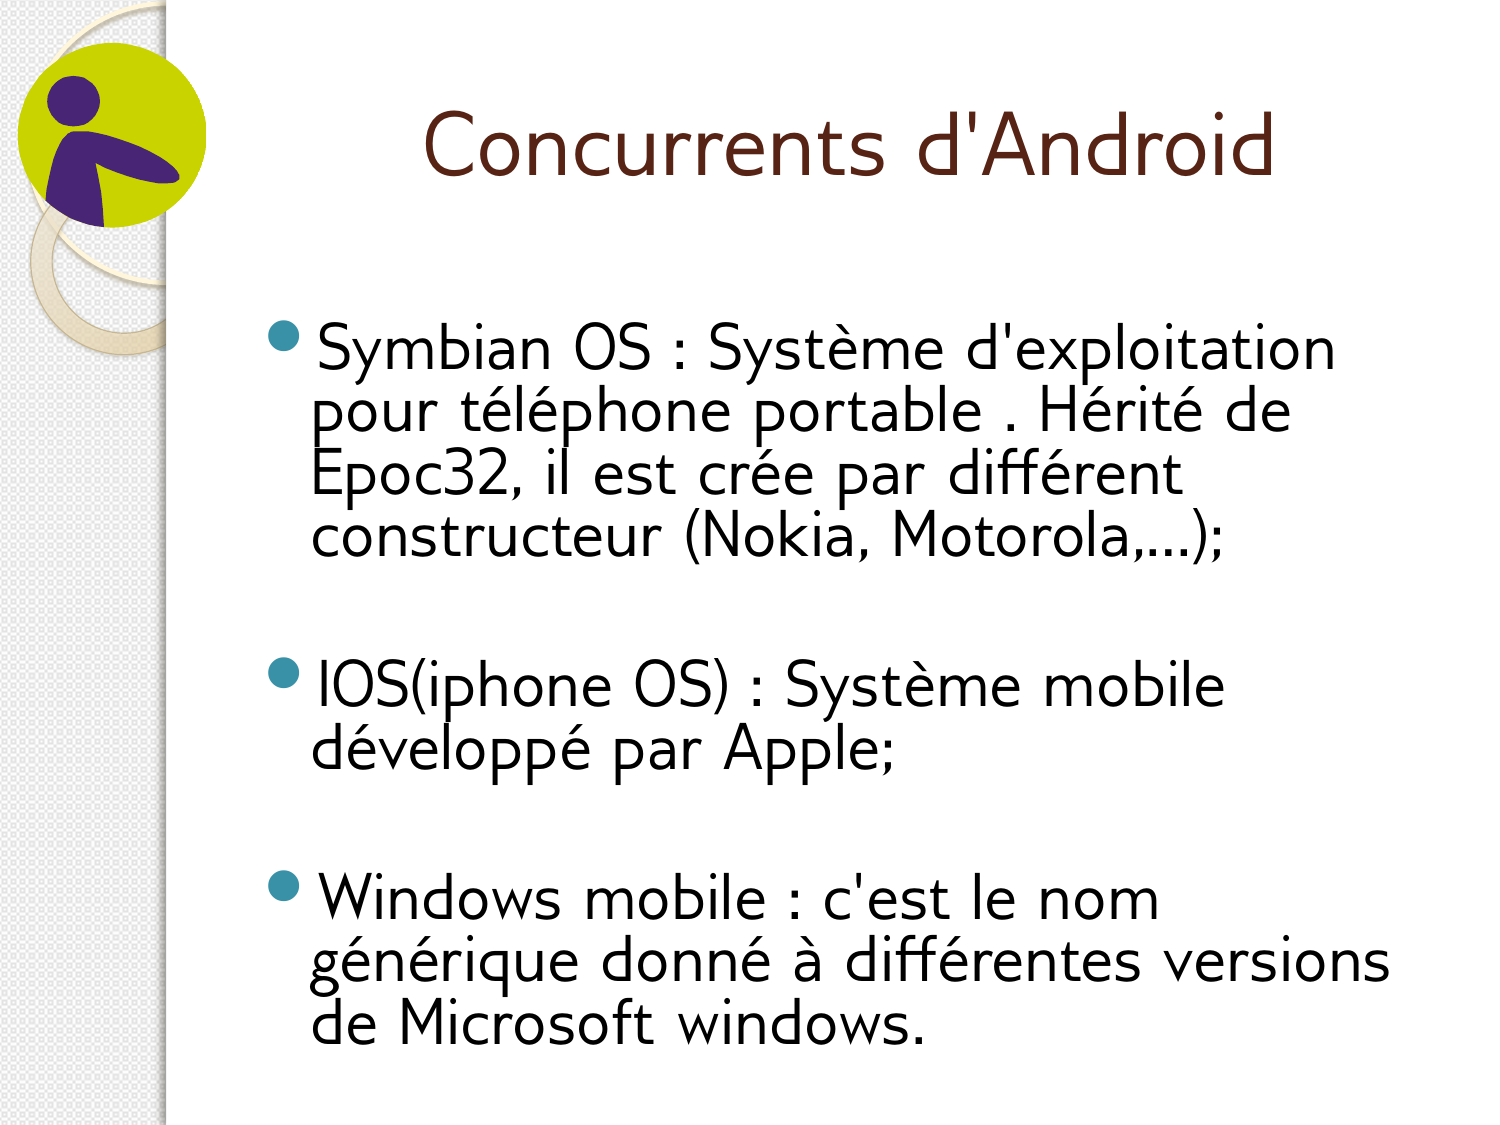

# Concurrents d'Android

Symbian OS : Système d'exploitation pour téléphone portable . Hérité de Epoc32, il est crée par différent constructeur (Nokia, Motorola,…);

IOS(iphone OS) : Système mobile développé par Apple;

Windows mobile : c'est le nom générique donné à différentes versions de Microsoft windows.